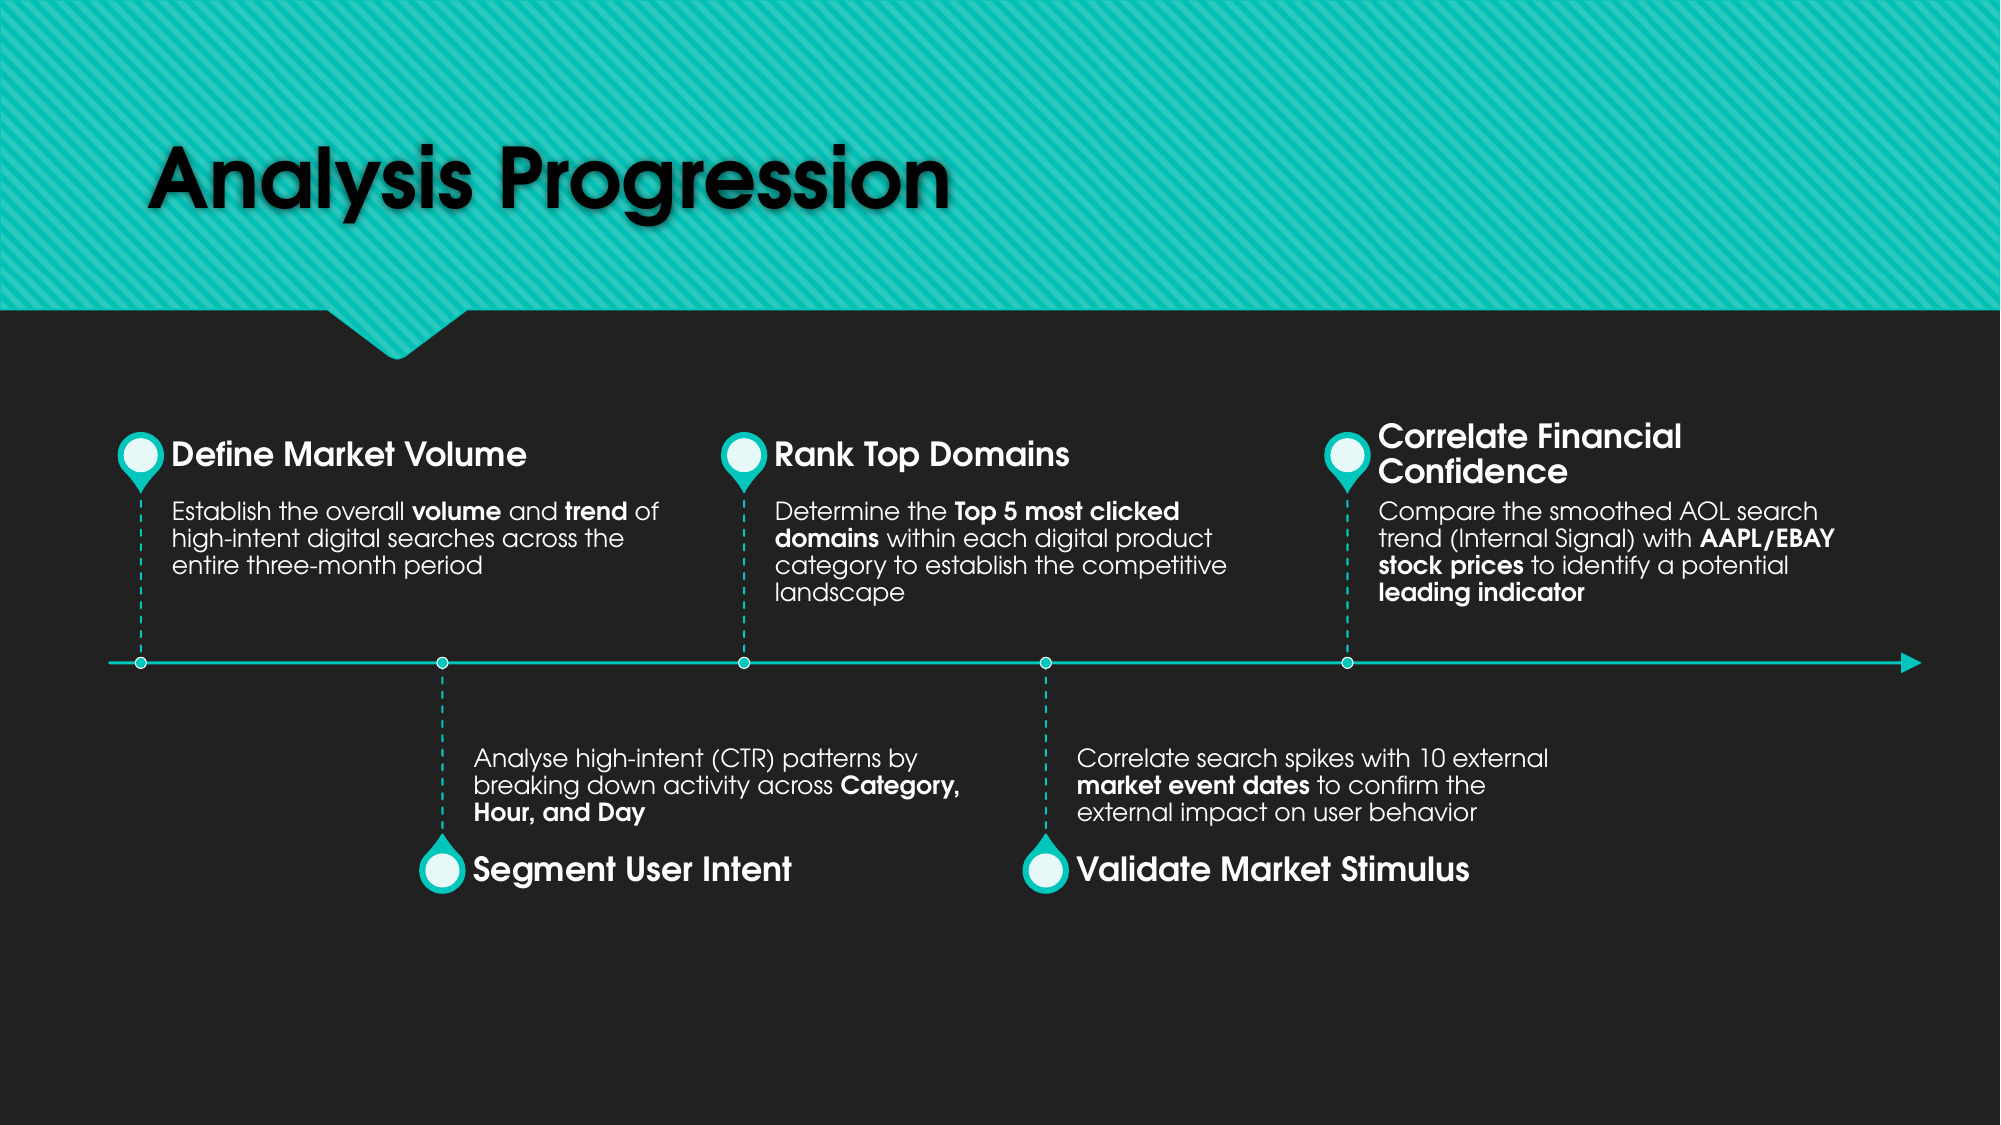

# Analysis Progression
Establish the overall volume and trend of high-intent digital searches across the entire three-month period
Define Market Volume
Analyse high-intent (CTR) patterns by breaking down activity across Category, Hour, and Day
Segment User Intent
Determine the Top 5 most clicked domains within each digital product category to establish the competitive landscape
Rank Top Domains
Correlate search spikes with 10 external market event dates to confirm the external impact on user behavior
Validate Market Stimulus
Compare the smoothed AOL search trend (Internal Signal) with AAPL/EBAY stock prices to identify a potential leading indicator
Correlate Financial Confidence